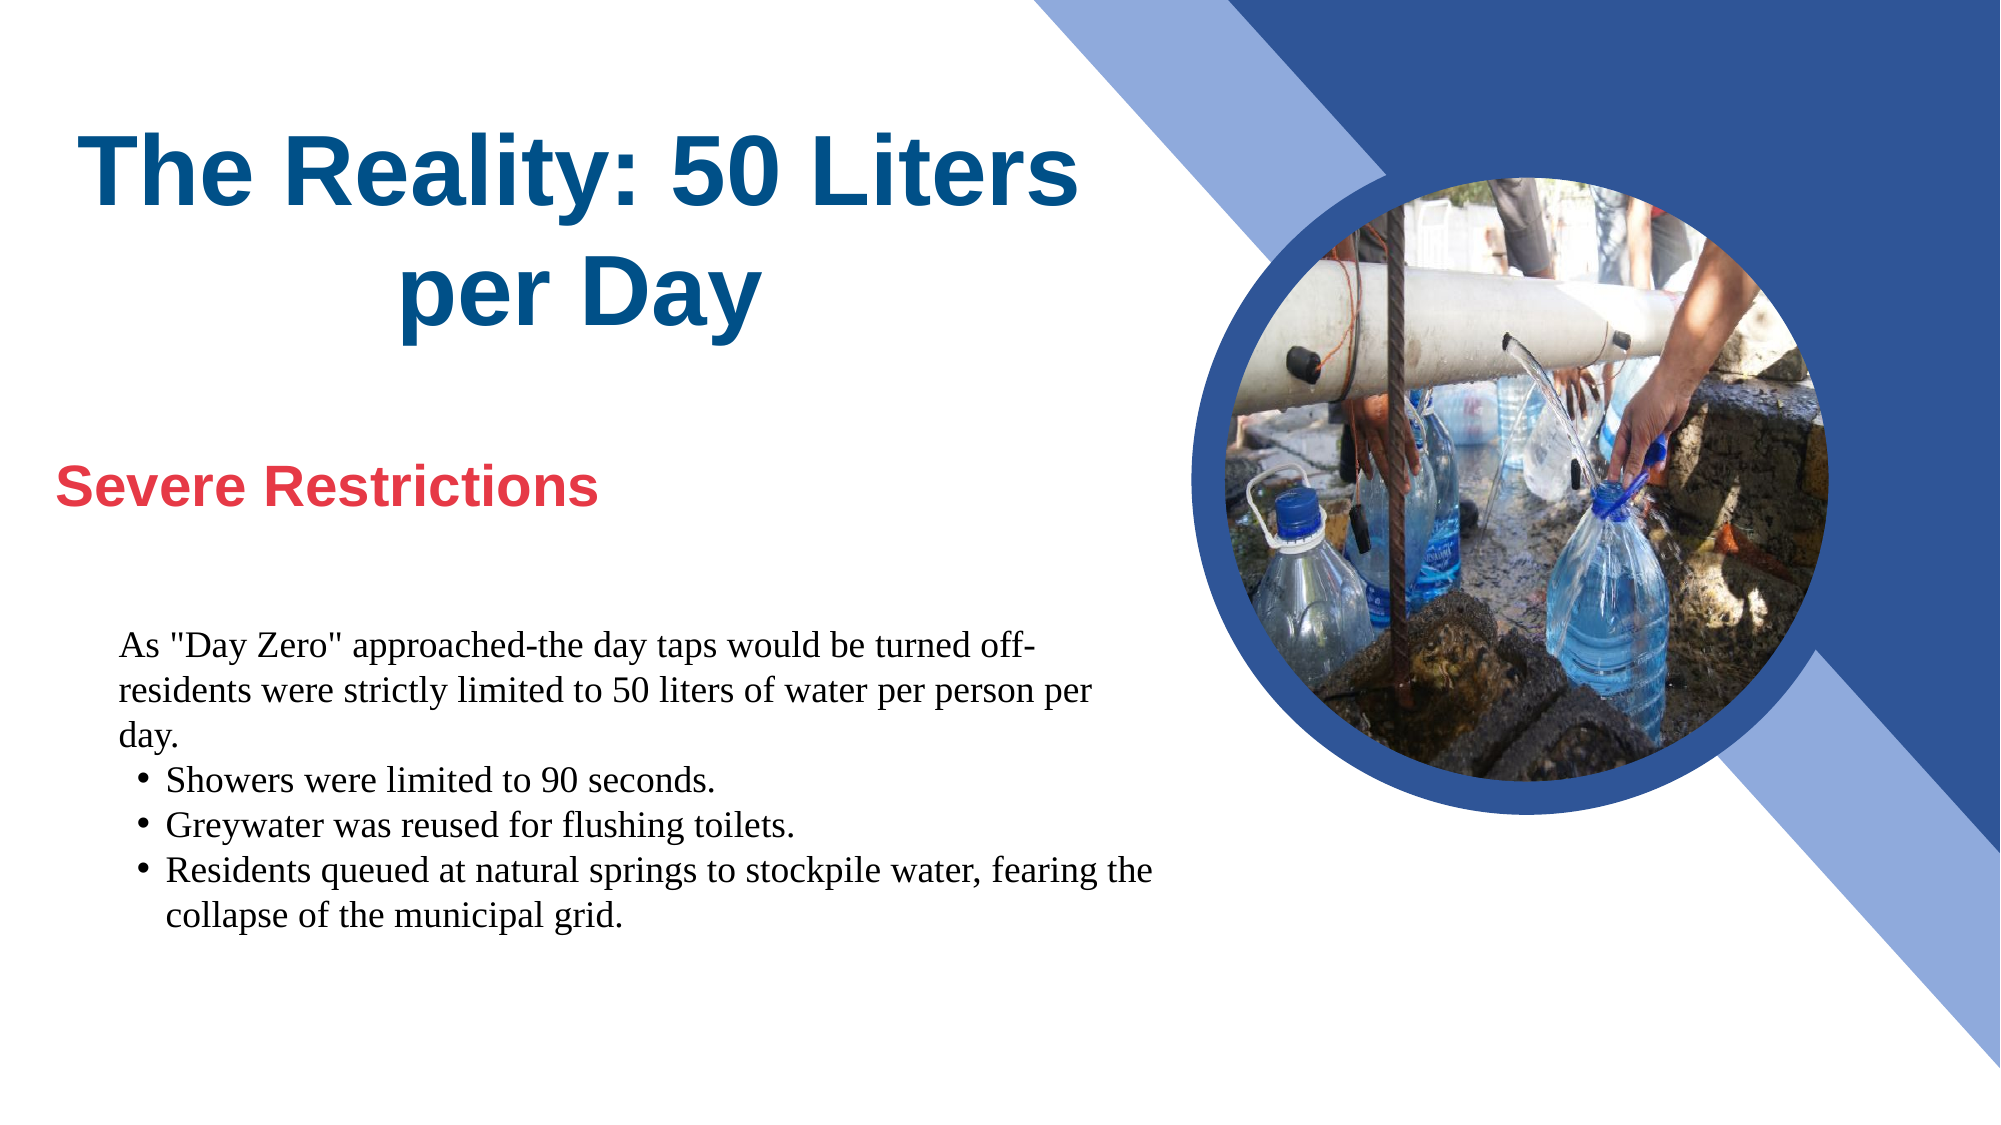

The Reality: 50 Liters per Day

Severe Restrictions
As "Day Zero" approached-the day taps would be turned off-residents were strictly limited to 50 liters of water per person per day.
Showers were limited to 90 seconds.
Greywater was reused for flushing toilets.
Residents queued at natural springs to stockpile water, fearing the collapse of the municipal grid.